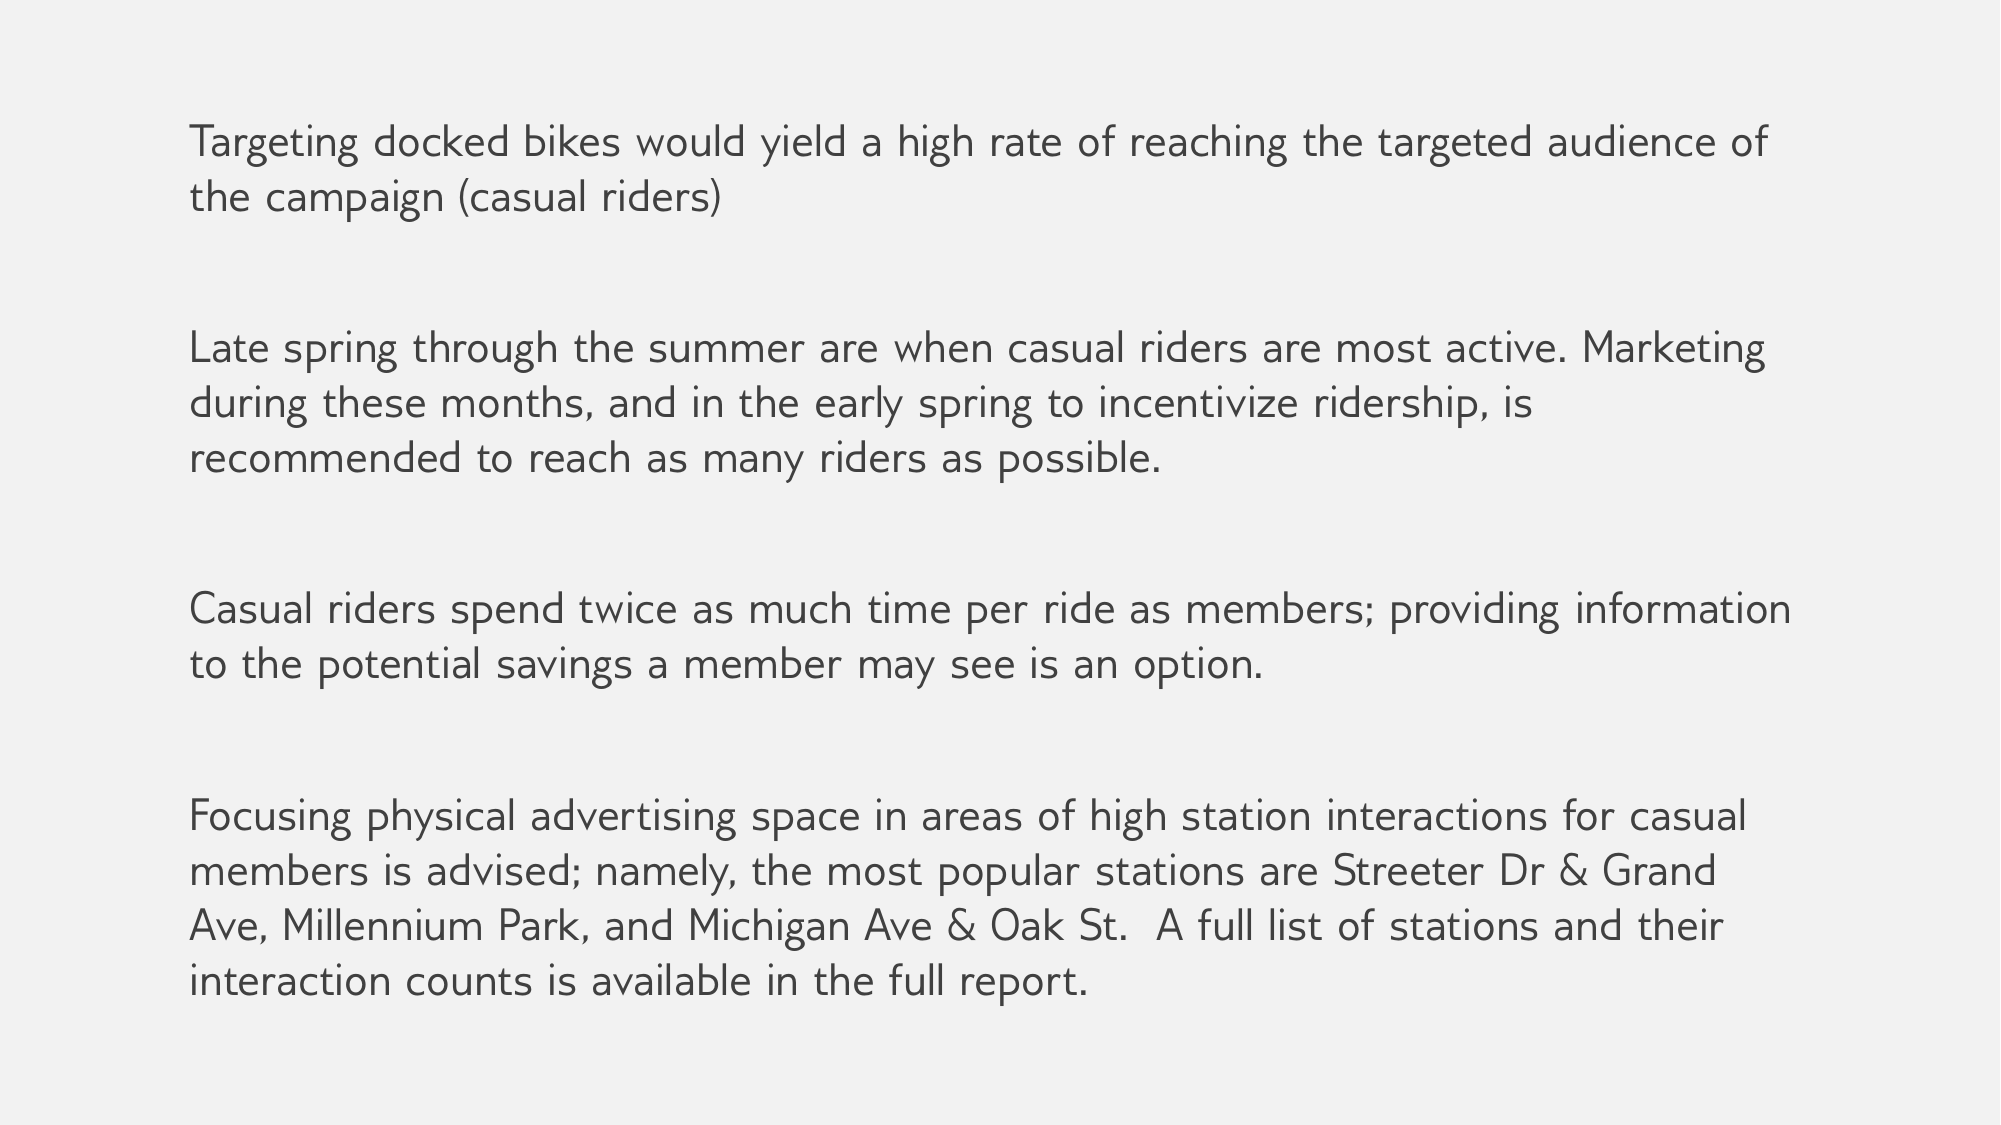

Targeting docked bikes would yield a high rate of reaching the targeted audience of the campaign (casual riders)

Late spring through the summer are when casual riders are most active. Marketing during these months, and in the early spring to incentivize ridership, is recommended to reach as many riders as possible.

Casual riders spend twice as much time per ride as members; providing information to the potential savings a member may see is an option.

Focusing physical advertising space in areas of high station interactions for casual members is advised; namely, the most popular stations are Streeter Dr & Grand Ave, Millennium Park, and Michigan Ave & Oak St.  A full list of stations and their interaction counts is available in the full report.